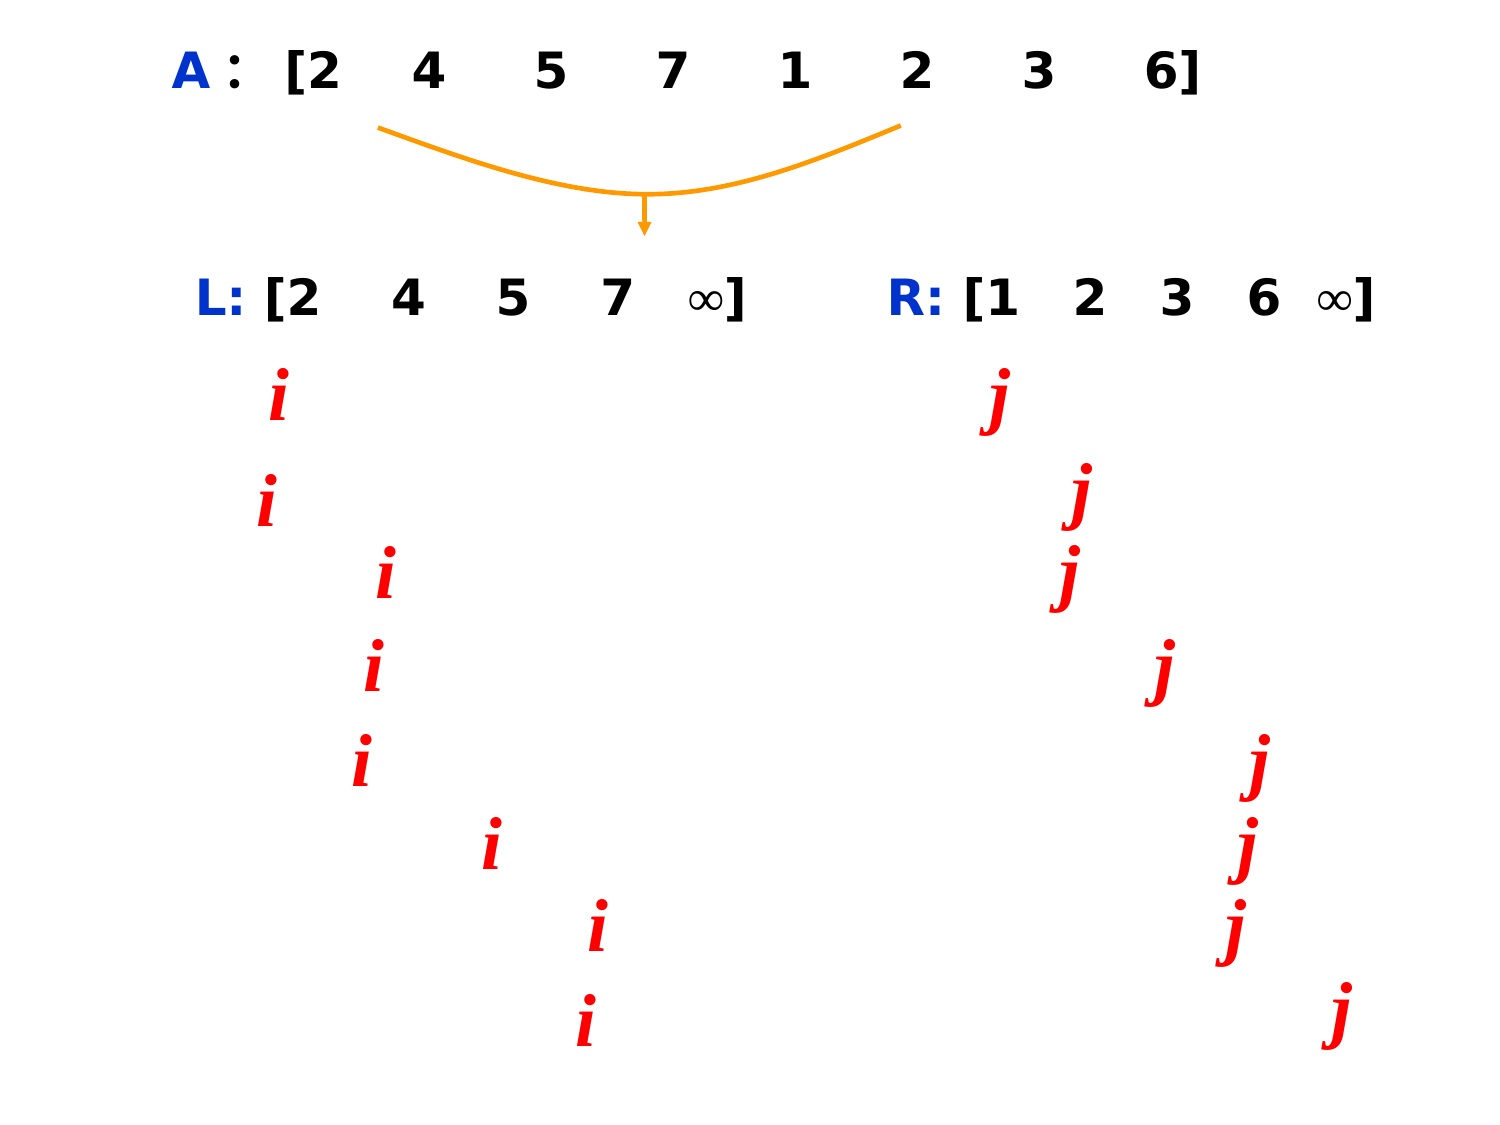

A：[2    4     5     7     1     2     3     6]

L: [2    4    5    7   ∞]        R: [1   2   3   6  ∞]

i
j
j
i
j
i
i
j
i
j
i
j
i
j
j
i